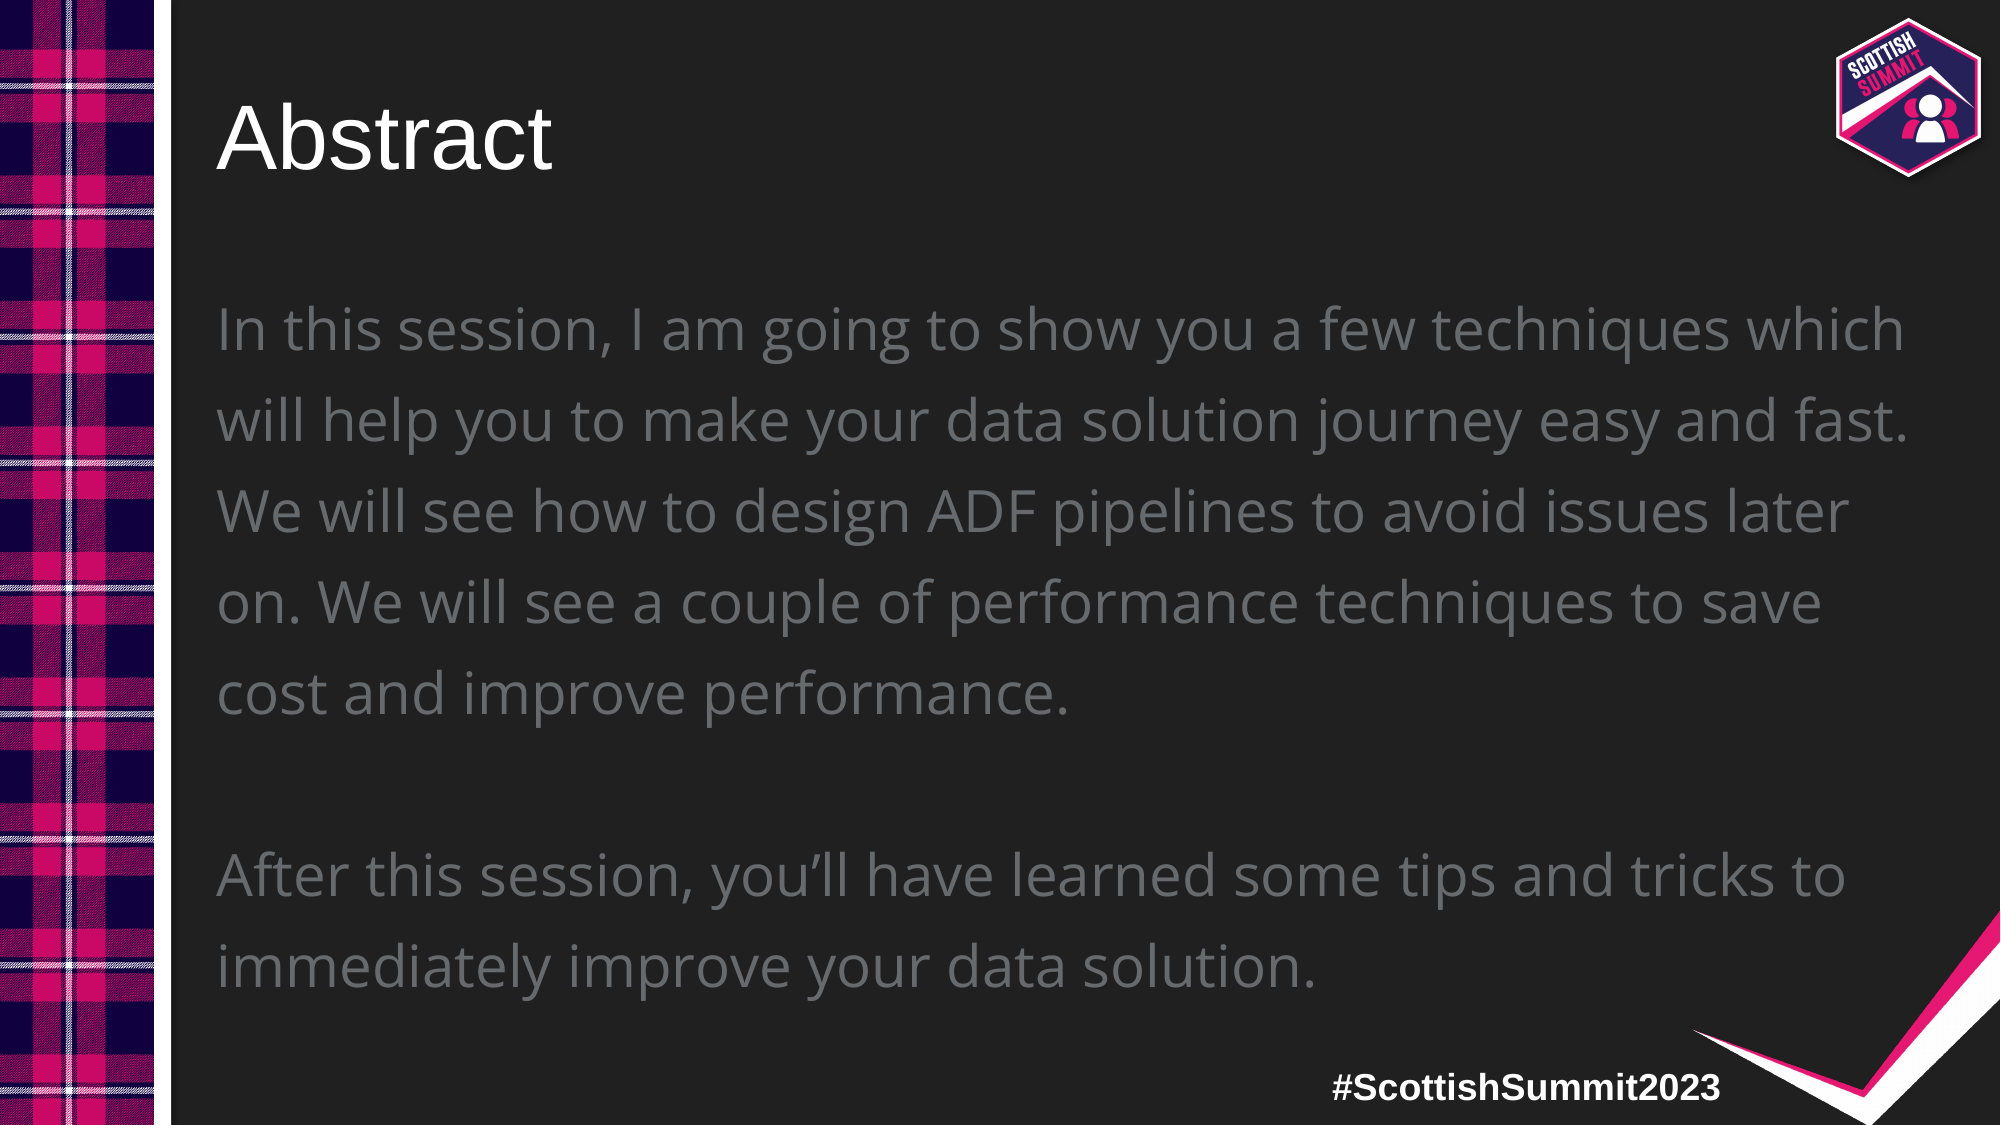

# Abstract
In this session, I am going to show you a few techniques which will help you to make your data solution journey easy and fast. We will see how to design ADF pipelines to avoid issues later on. We will see a couple of performance techniques to save cost and improve performance.
After this session, you’ll have learned some tips and tricks to immediately improve your data solution.